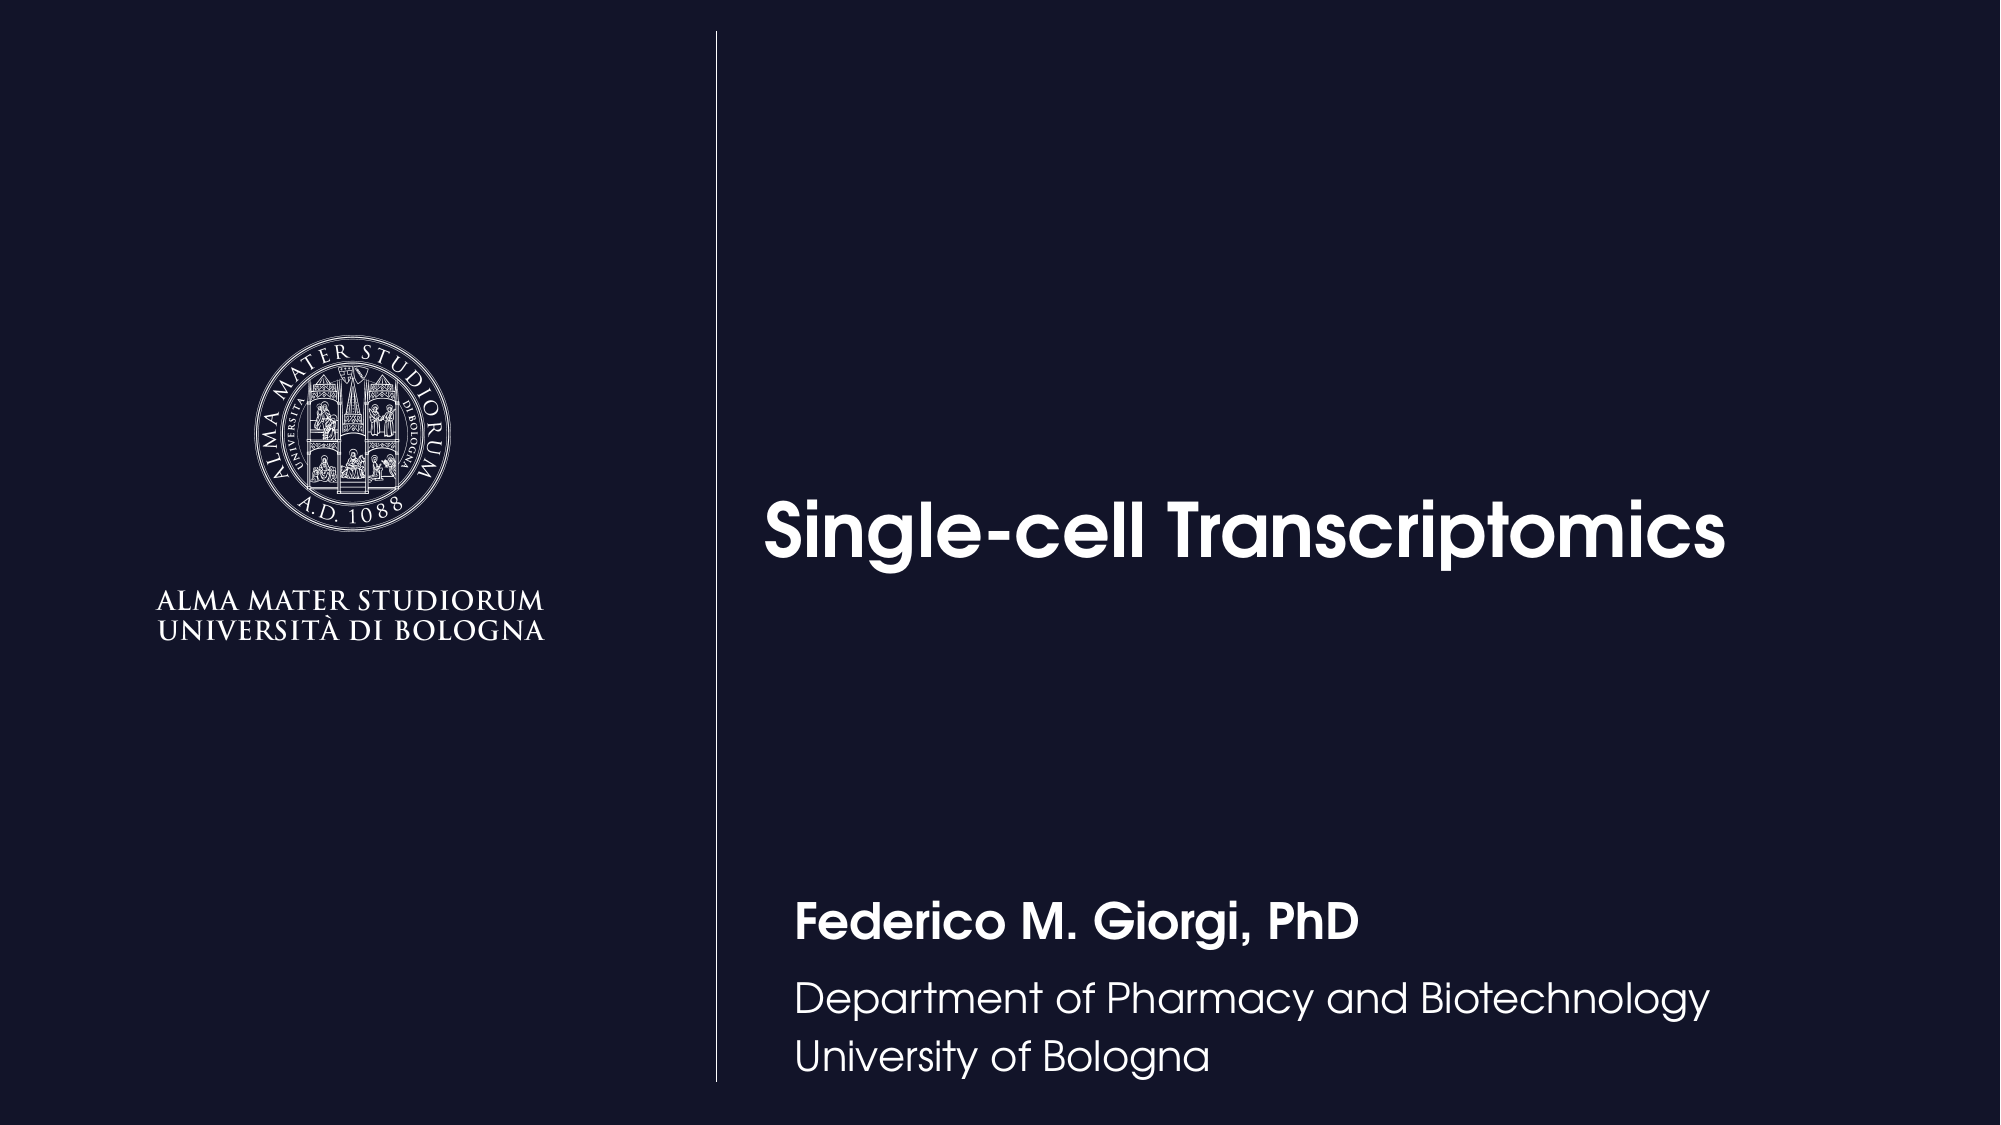

Single-cell Transcriptomics
Federico M. Giorgi, PhD
Department of Pharmacy and Biotechnology
University of Bologna